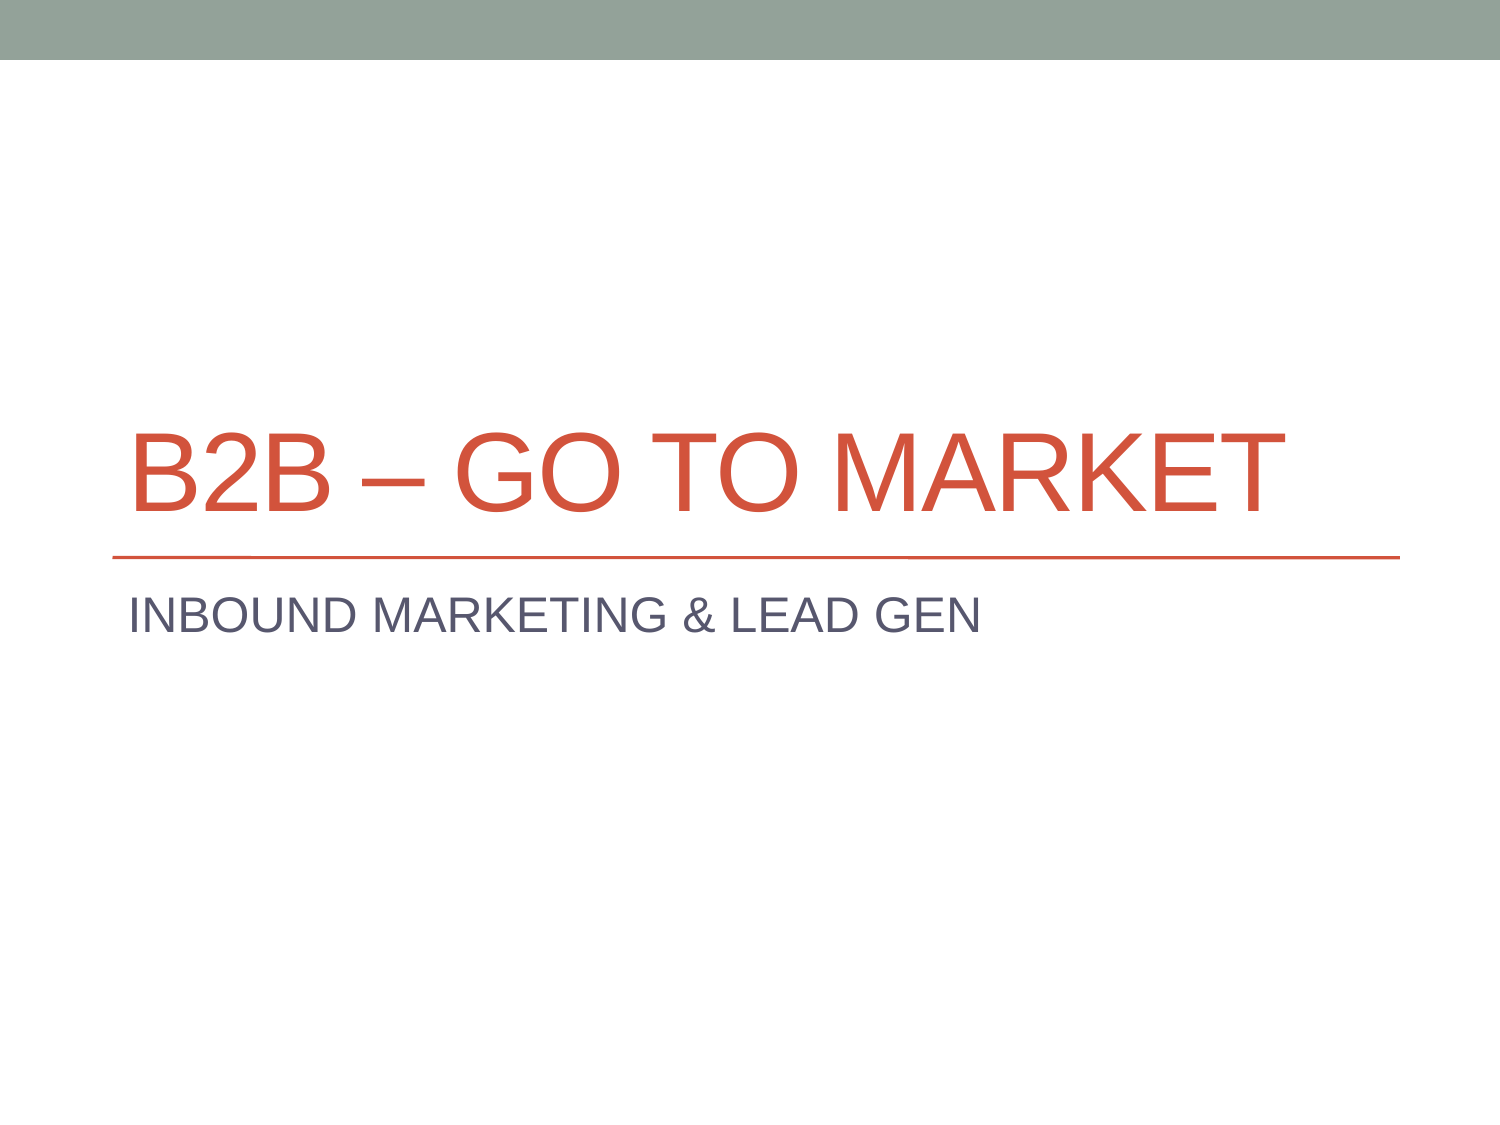

# B2B – GO TO MARKET
INBOUND MARKETING & LEAD GEN